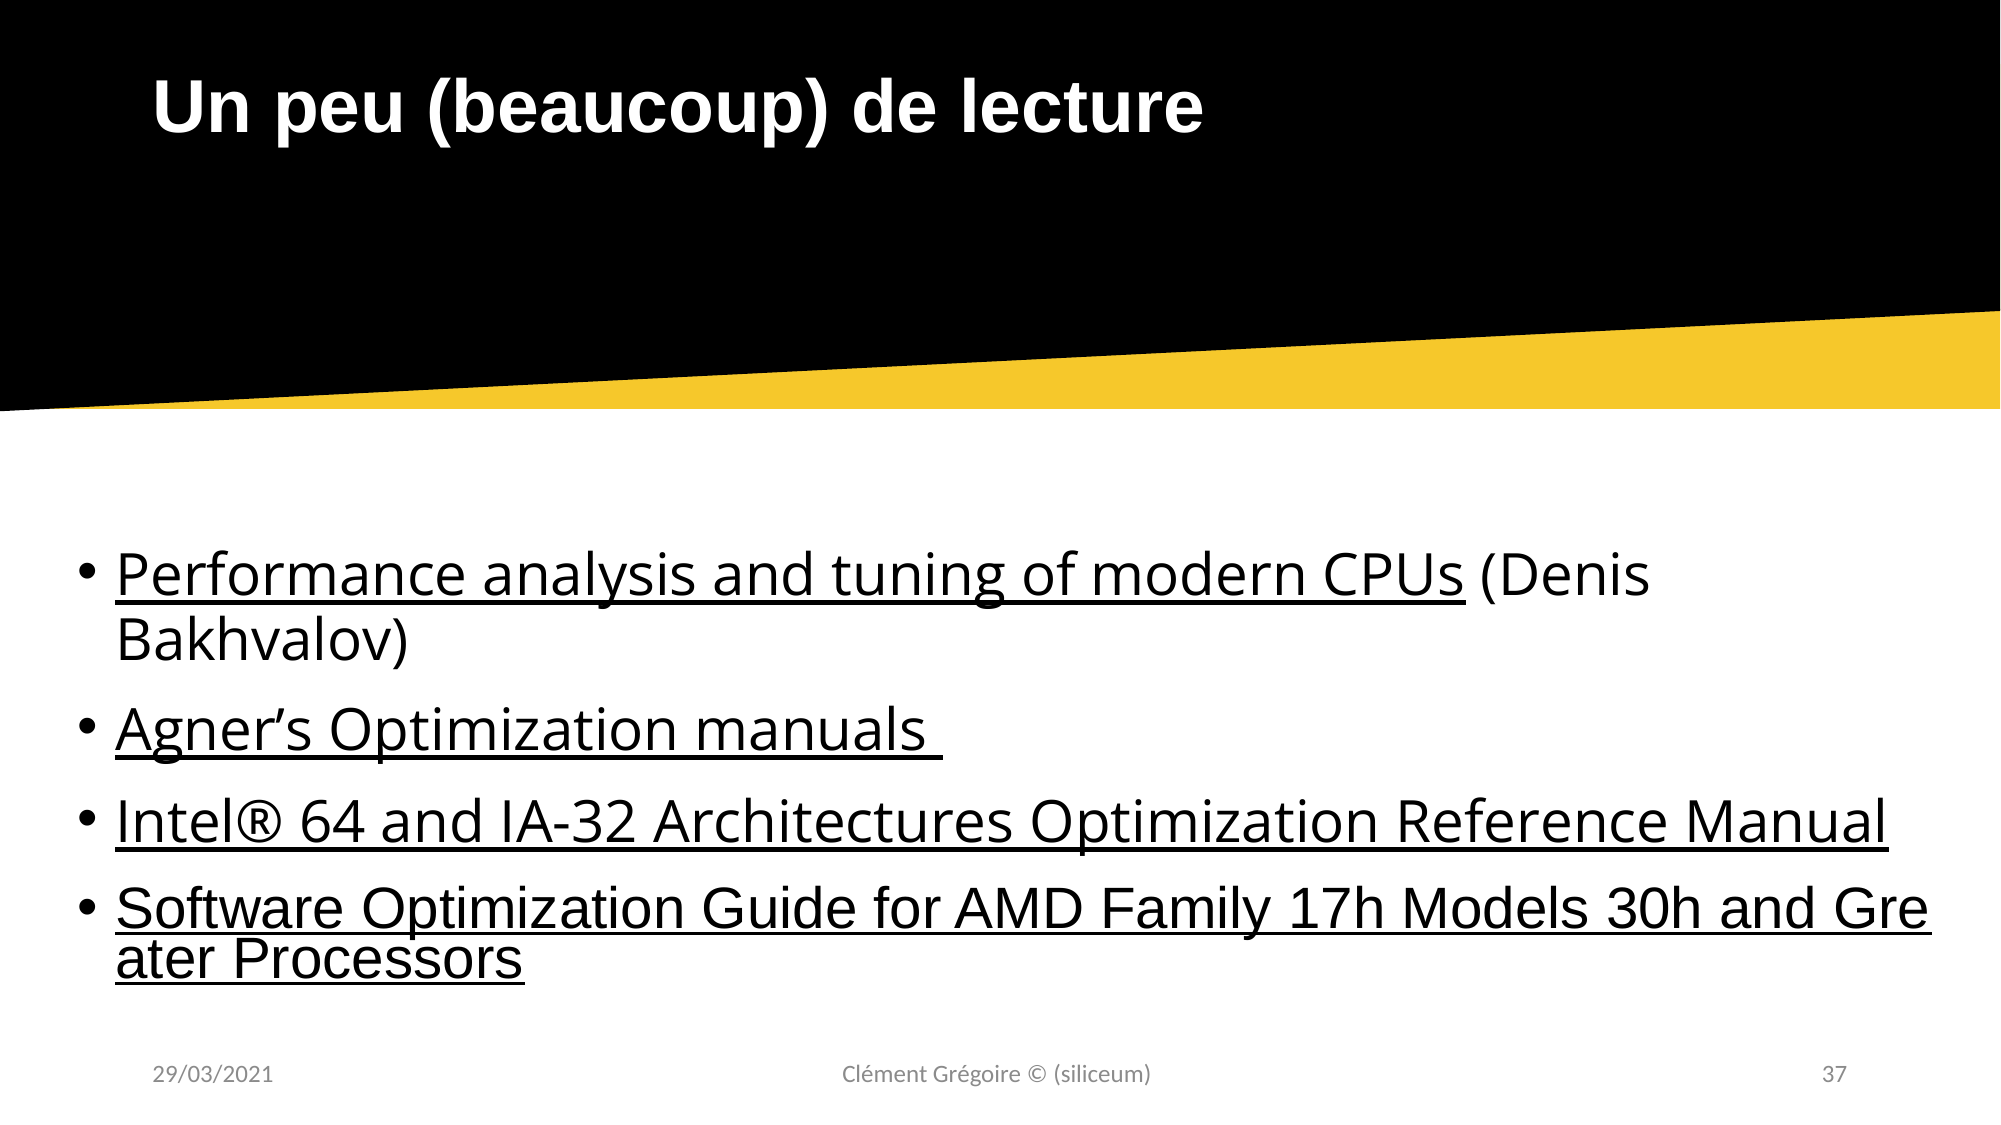

# Un peu (beaucoup) de lecture

Performance analysis and tuning of modern CPUs (Denis Bakhvalov)
Agner’s Optimization manuals
Intel® 64 and IA-32 Architectures Optimization Reference Manual
Software Optimization Guide for AMD Family 17h Models 30h and Greater Processors
29/03/2021
Clément Grégoire © (siliceum)
37